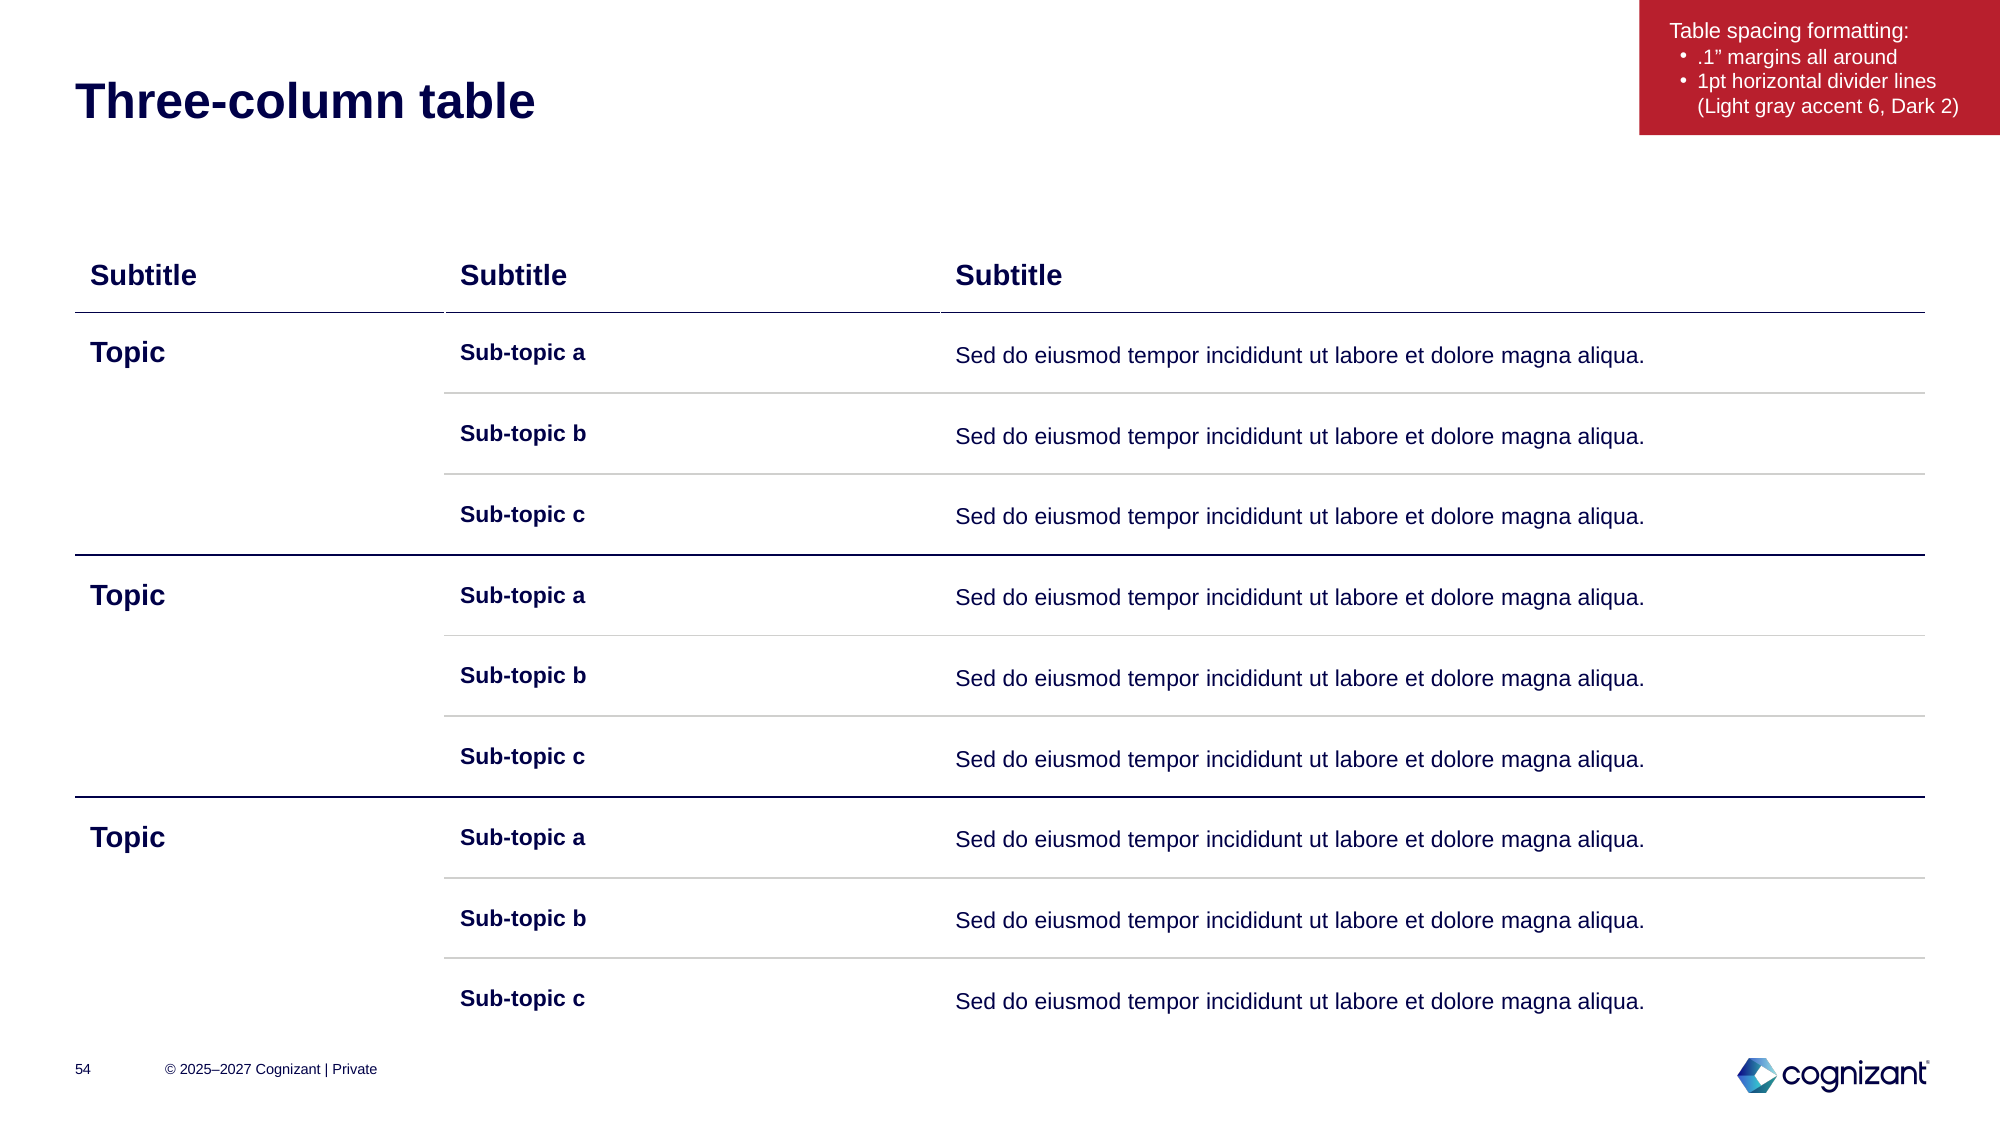

Table spacing formatting:
.1” margins all around
1pt horizontal divider lines (Light gray accent 6, Dark 2)
# Three-column table
| Subtitle | Subtitle | Subtitle |
| --- | --- | --- |
| Topic | Sub-topic a | Sed do eiusmod tempor incididunt ut labore et dolore magna aliqua. |
|  | Sub-topic b | Sed do eiusmod tempor incididunt ut labore et dolore magna aliqua. |
|  | Sub-topic c | Sed do eiusmod tempor incididunt ut labore et dolore magna aliqua. |
| Topic | Sub-topic a | Sed do eiusmod tempor incididunt ut labore et dolore magna aliqua. |
|  | Sub-topic b | Sed do eiusmod tempor incididunt ut labore et dolore magna aliqua. |
|  | Sub-topic c | Sed do eiusmod tempor incididunt ut labore et dolore magna aliqua. |
| Topic | Sub-topic a | Sed do eiusmod tempor incididunt ut labore et dolore magna aliqua. |
|  | Sub-topic b | Sed do eiusmod tempor incididunt ut labore et dolore magna aliqua. |
|  | Sub-topic c | Sed do eiusmod tempor incididunt ut labore et dolore magna aliqua. |
54
© 2025–2027 Cognizant | Private